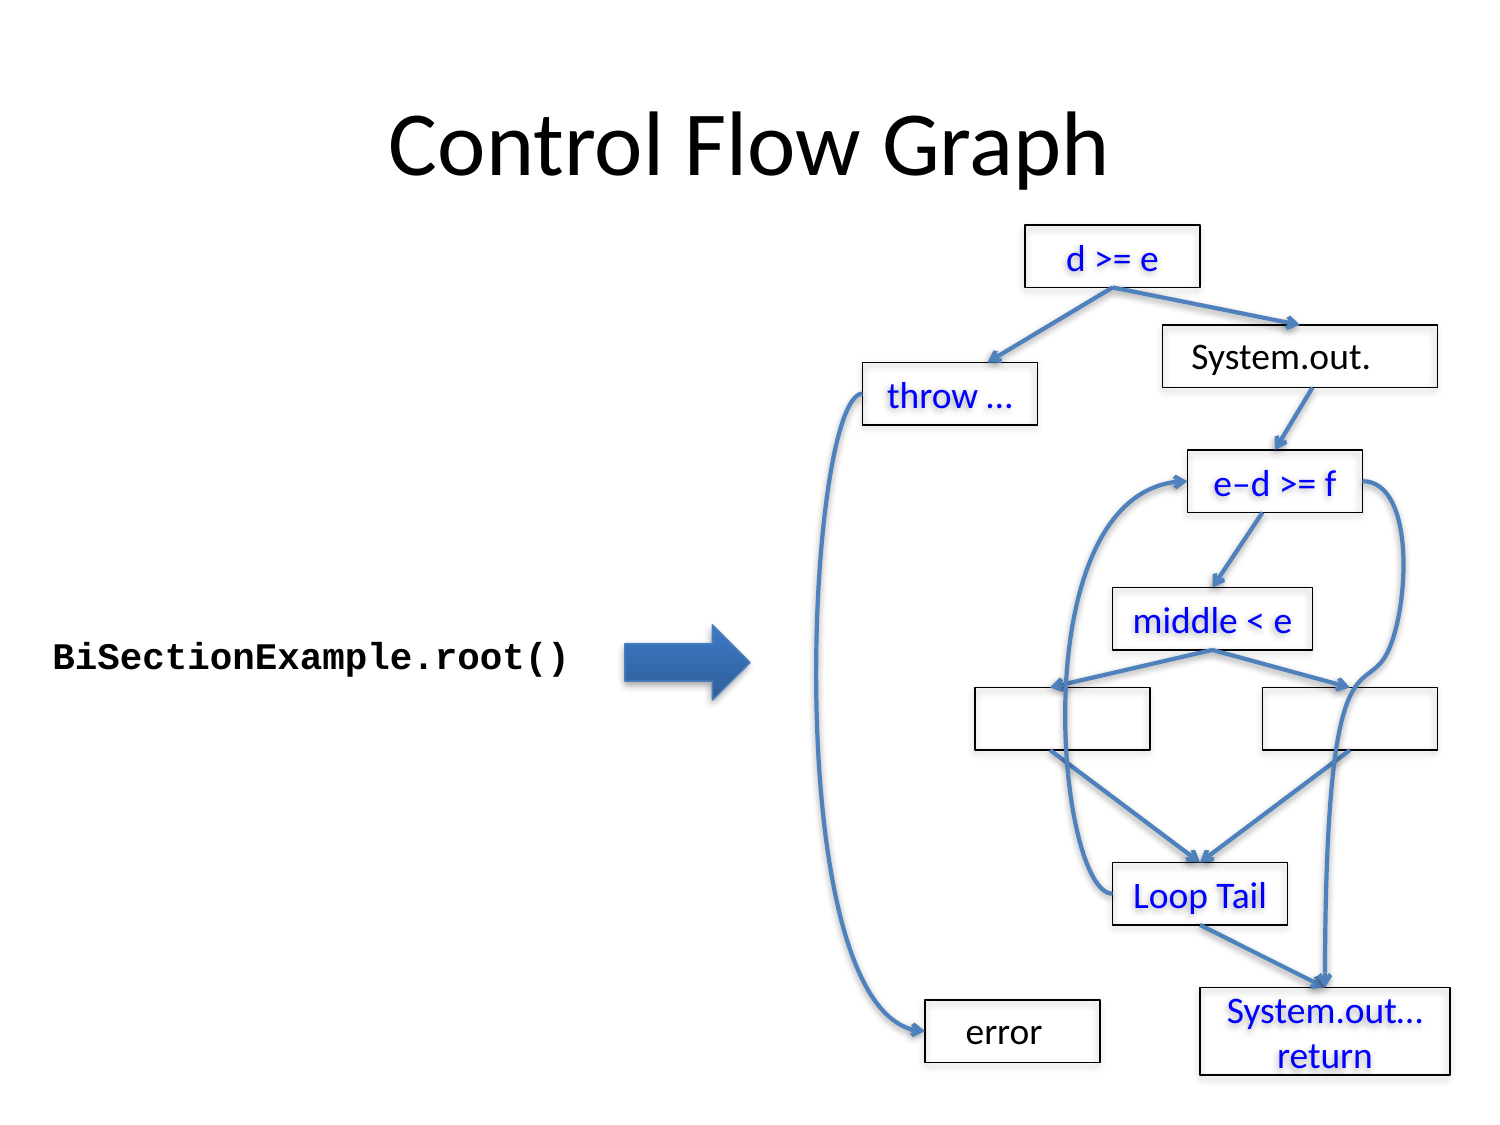

# Control Flow Graph
d >= e

System.out.
throw …
e–d >= f
middle < e
BiSectionExample.root()

Loop Tail
System.out…
return

error